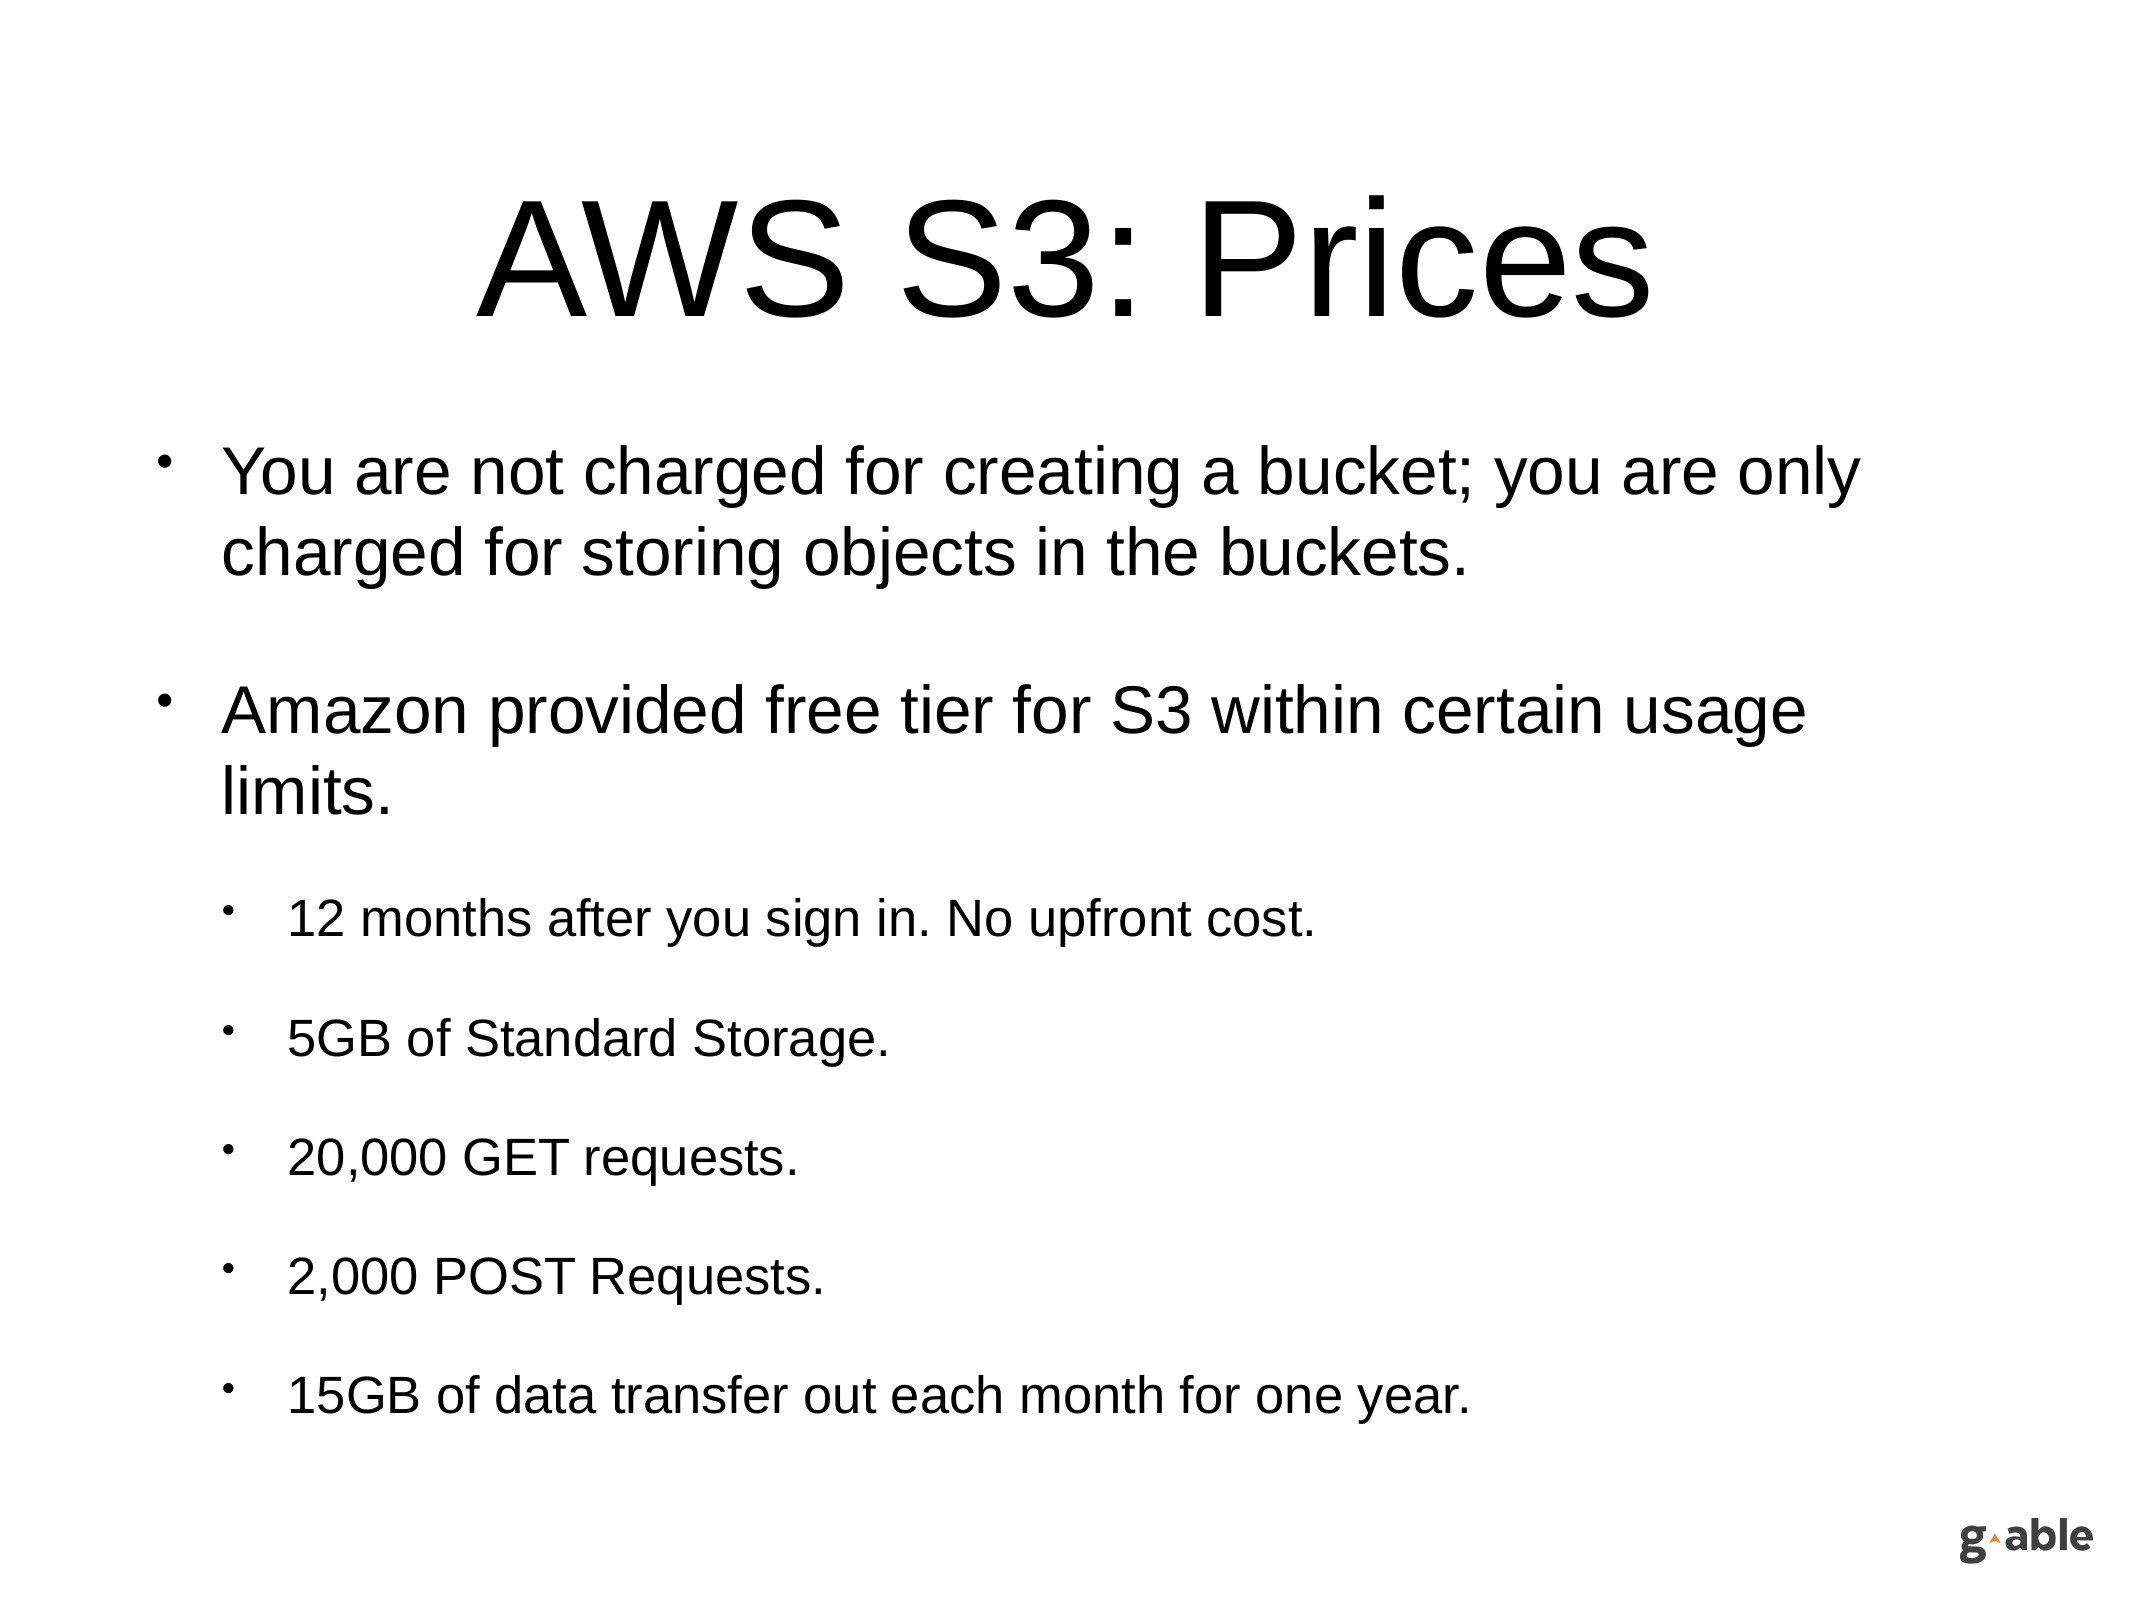

# AWS S3: Prices
You are not charged for creating a bucket; you are only charged for storing objects in the buckets.
Amazon provided free tier for S3 within certain usage limits.
12 months after you sign in. No upfront cost.
5GB of Standard Storage.
20,000 GET requests.
2,000 POST Requests.
15GB of data transfer out each month for one year.
10